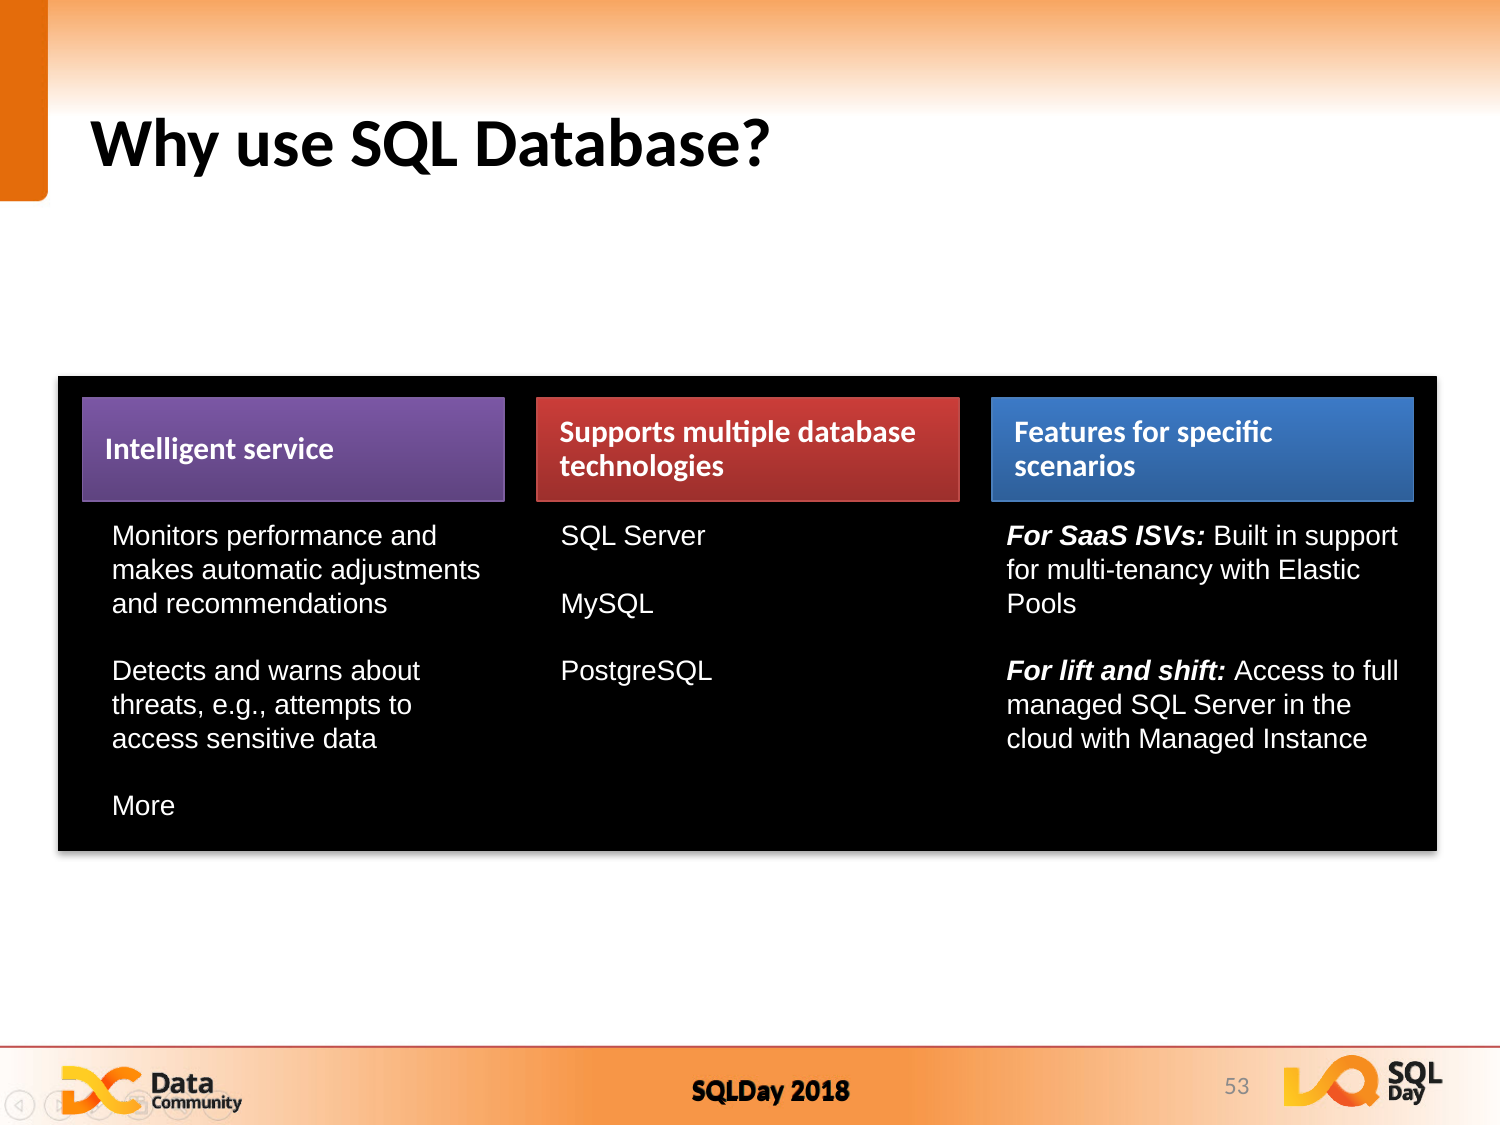

# Why use SQL Database?

Intelligent service
Supports multiple database technologies
Features for specific scenarios
Monitors performance and makes automatic adjustments and recommendations

Detects and warns about threats, e.g., attempts to access sensitive data

More

SQL Server

MySQL

PostgreSQL

For SaaS ISVs: Built in support for multi-tenancy with Elastic Pools

For lift and shift: Access to full managed SQL Server in the cloud with Managed Instance

53